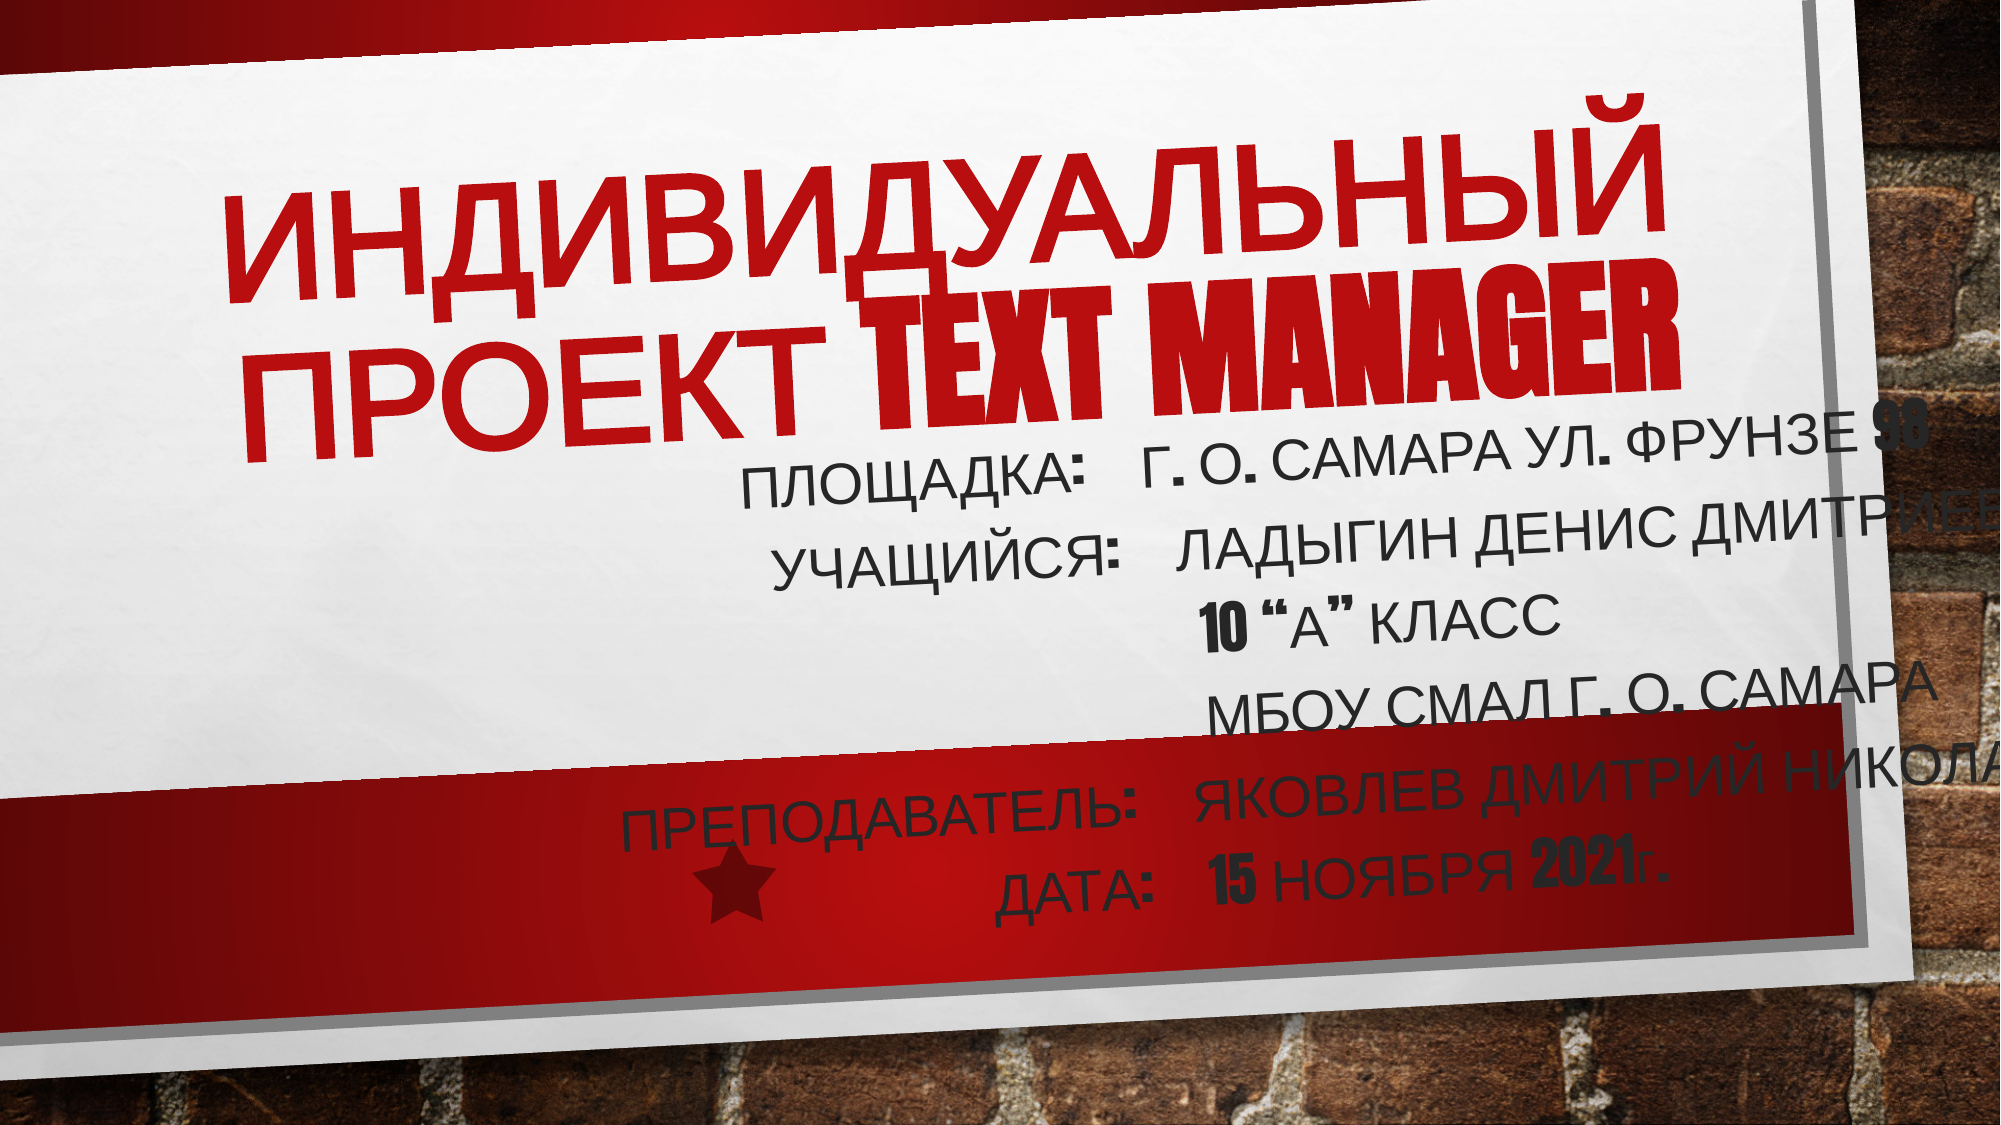

# Индивидуальный проект Text manager
          Площадка:    г. о. Самара ул. Фрунзе 98
            Учащийся:    Ладыгин Денис Дмитриевич
                                           10 “А” класс
                                           МБОУ СМАЛ г. о. Самара
Преподаватель:    Яковлев Дмитрий Николаевич
                           Дата:    15 ноября 2021г.